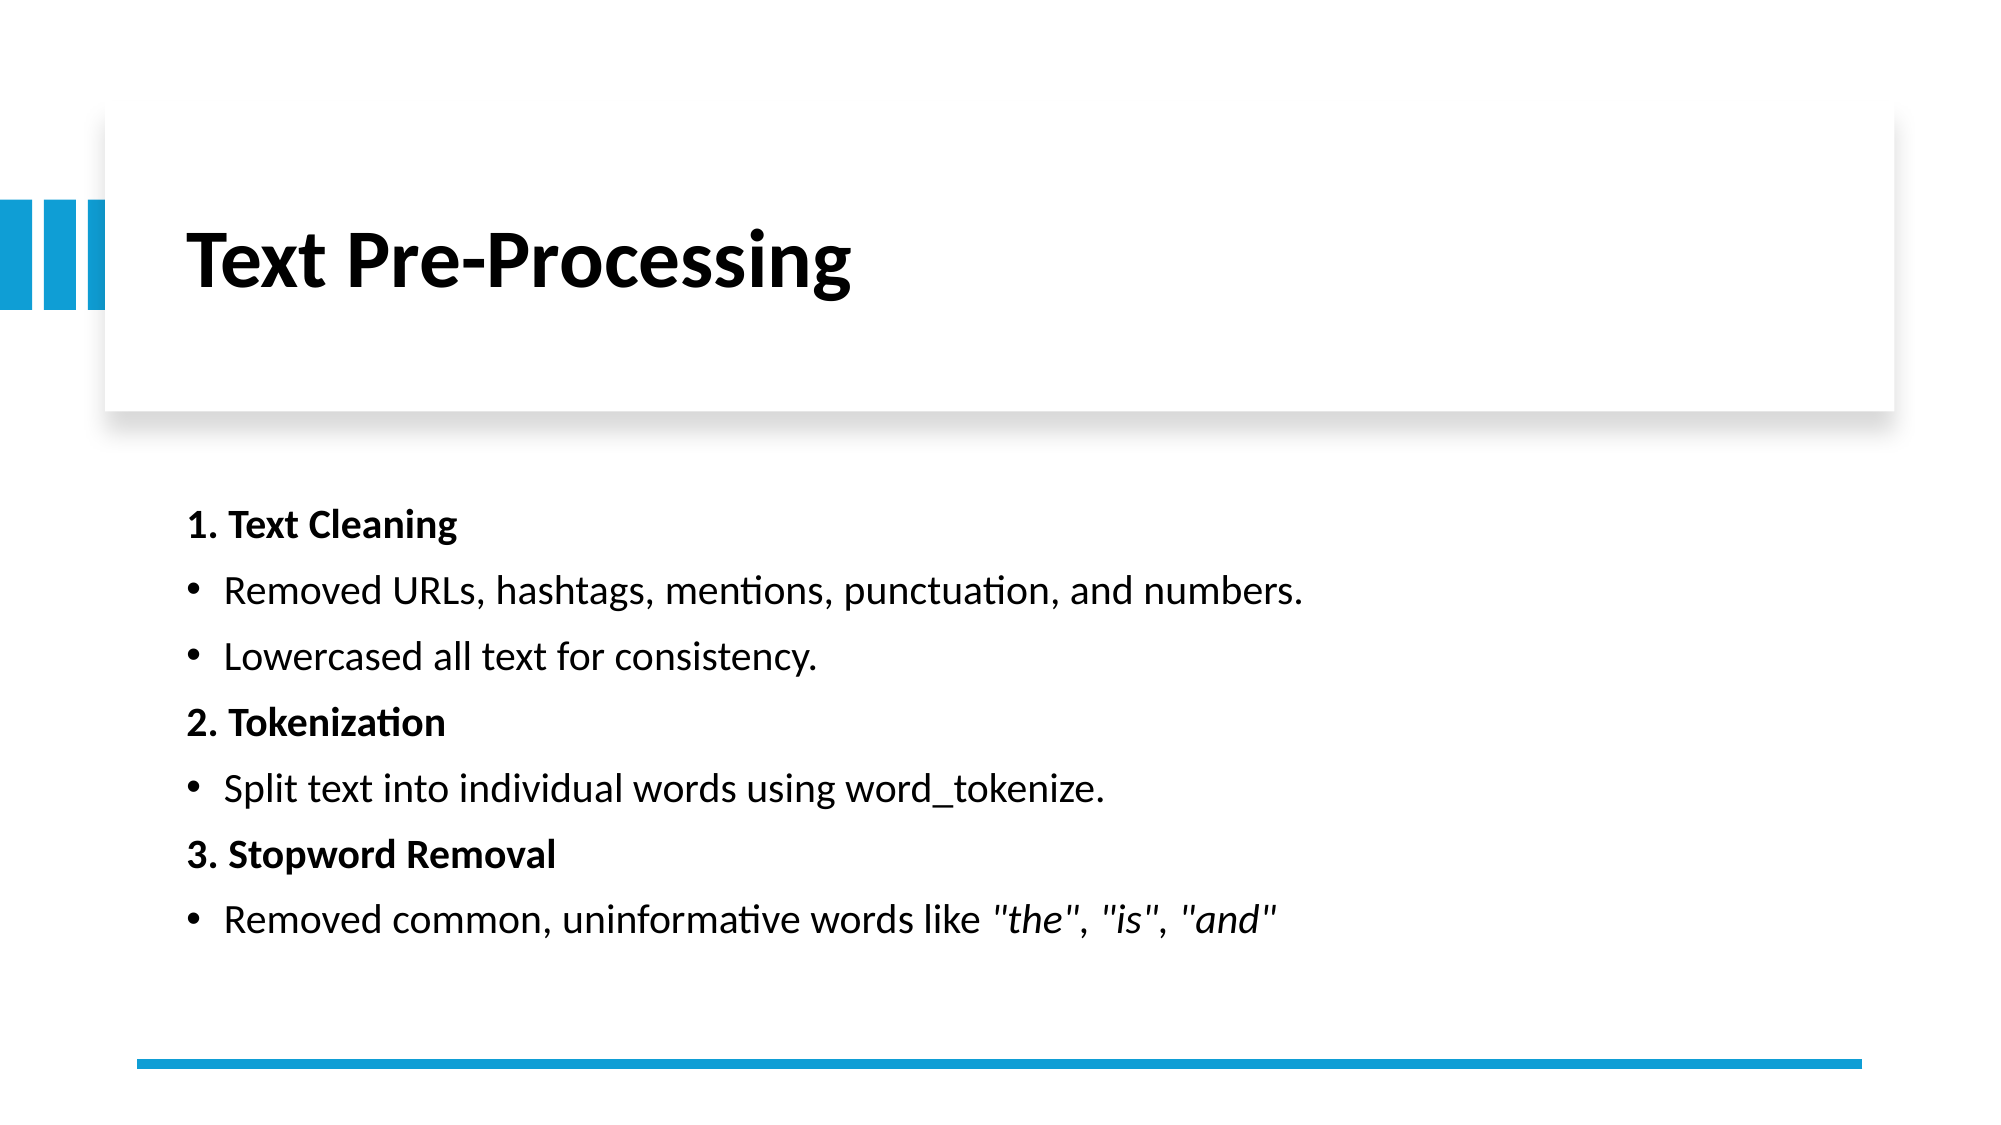

# Text Pre-Processing

1. Text Cleaning
Removed URLs, hashtags, mentions, punctuation, and numbers.
Lowercased all text for consistency.
2. Tokenization
Split text into individual words using word_tokenize.
3. Stopword Removal
Removed common, uninformative words like "the", "is", "and"